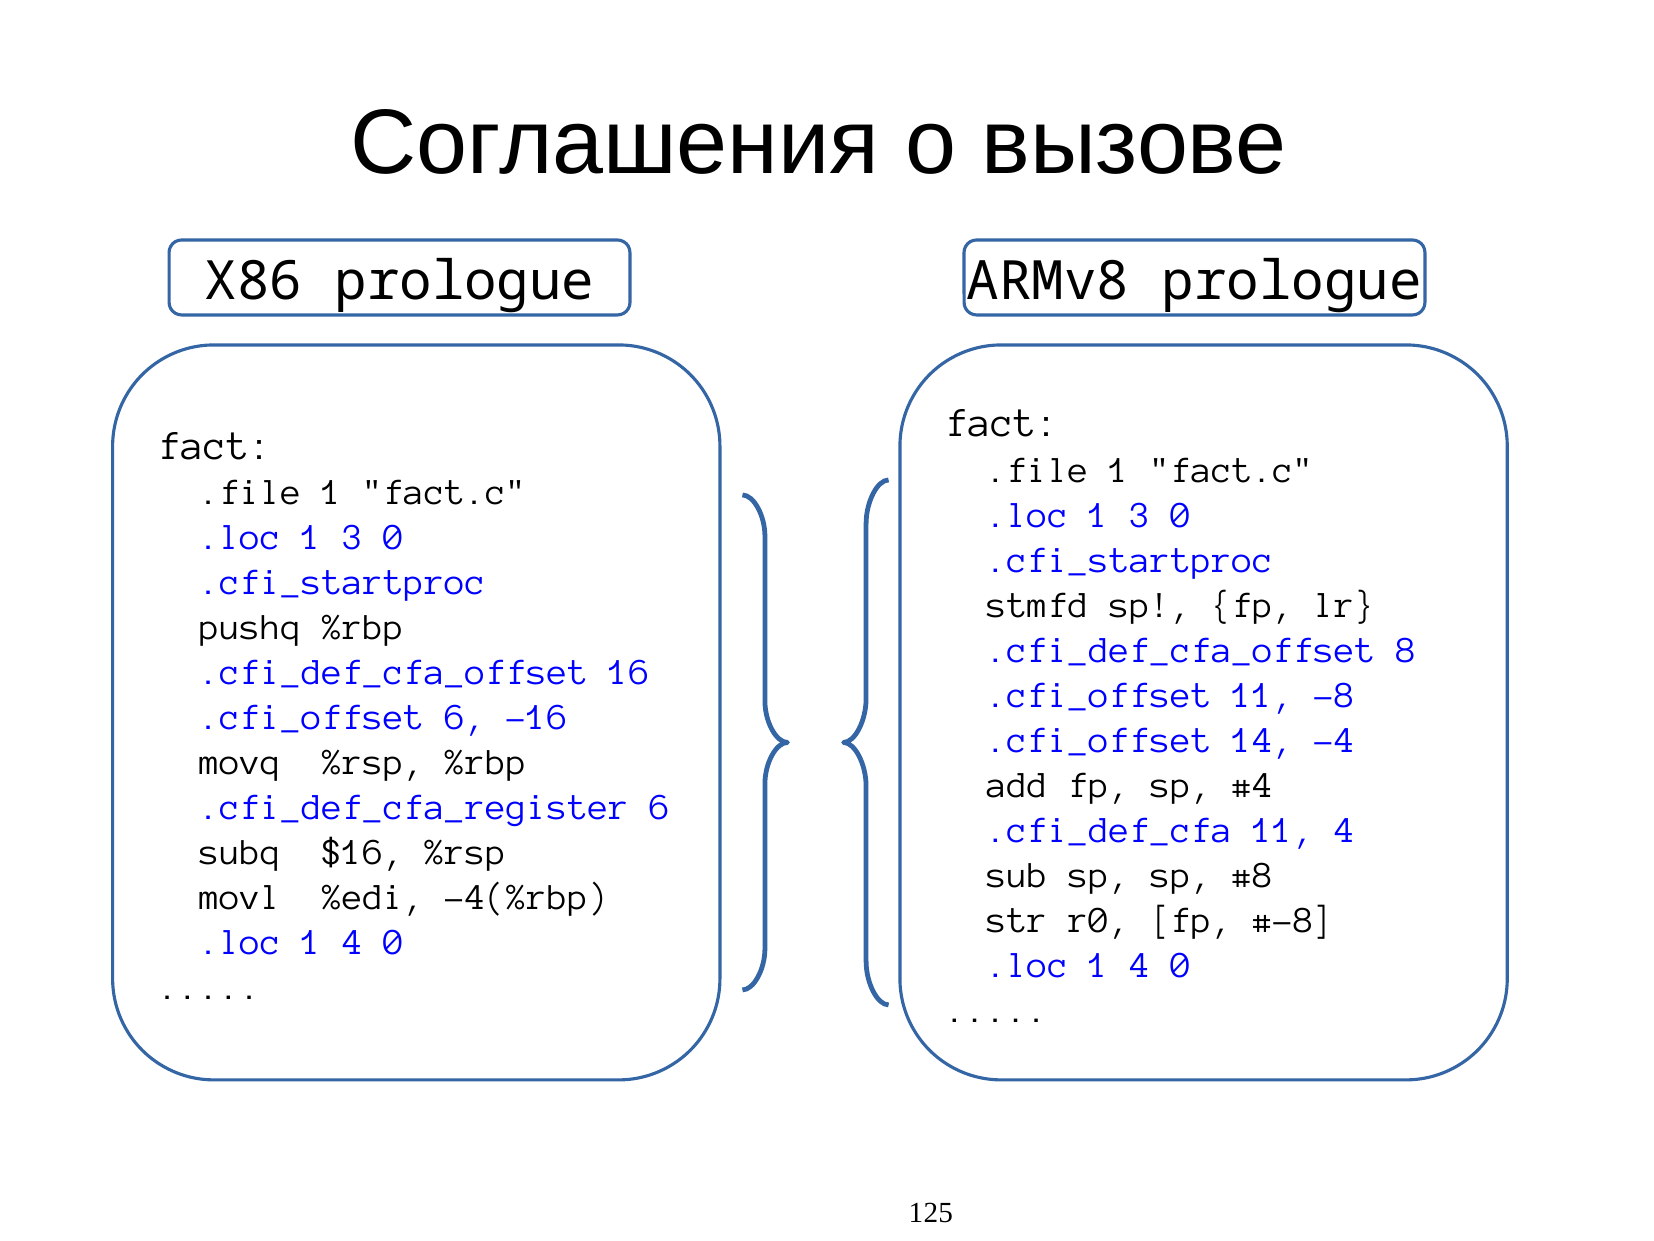

Соглашения о вызове
X86 prologue
ARMv8 prologue
fact:
  .file 1 "fact.c"
  .loc 1 3 0
  .cfi_startproc
  pushq %rbp
  .cfi_def_cfa_offset 16
  .cfi_offset 6, -16
  movq  %rsp, %rbp
  .cfi_def_cfa_register 6
  subq  $16, %rsp
  movl  %edi, -4(%rbp)
  .loc 1 4 0
.....
fact:
  .file 1 "fact.c"
  .loc 1 3 0
  .cfi_startproc
  stmfd sp!, {fp, lr}
  .cfi_def_cfa_offset 8
  .cfi_offset 11, -8
  .cfi_offset 14, -4
  add fp, sp, #4
  .cfi_def_cfa 11, 4
  sub sp, sp, #8
  str r0, [fp, #-8]
  .loc 1 4 0
.....

125